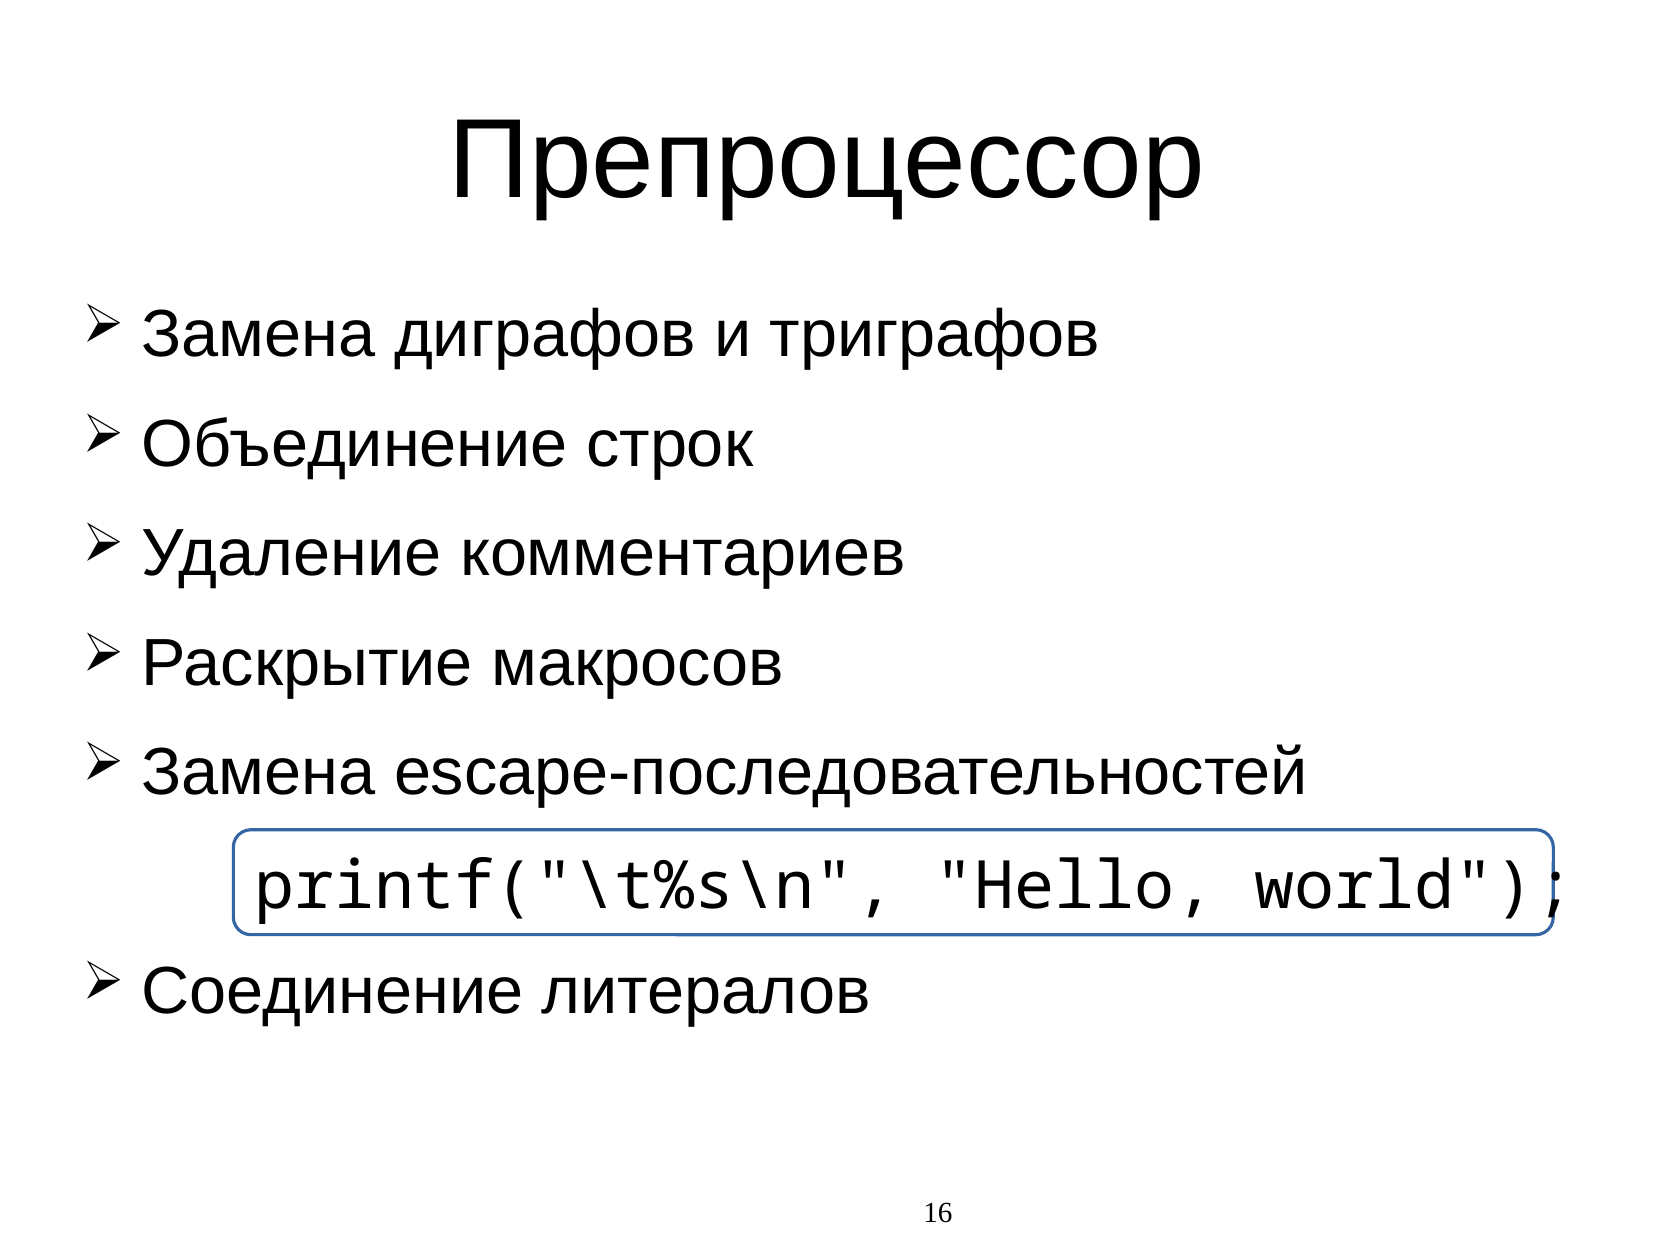

Препроцессор
Замена диграфов и триграфов
Объединение строк
Удаление комментариев
Раскрытие макросов
Замена escape-последовательностей

Соединение литералов
printf("\t%s\n", "Hello, world");
16